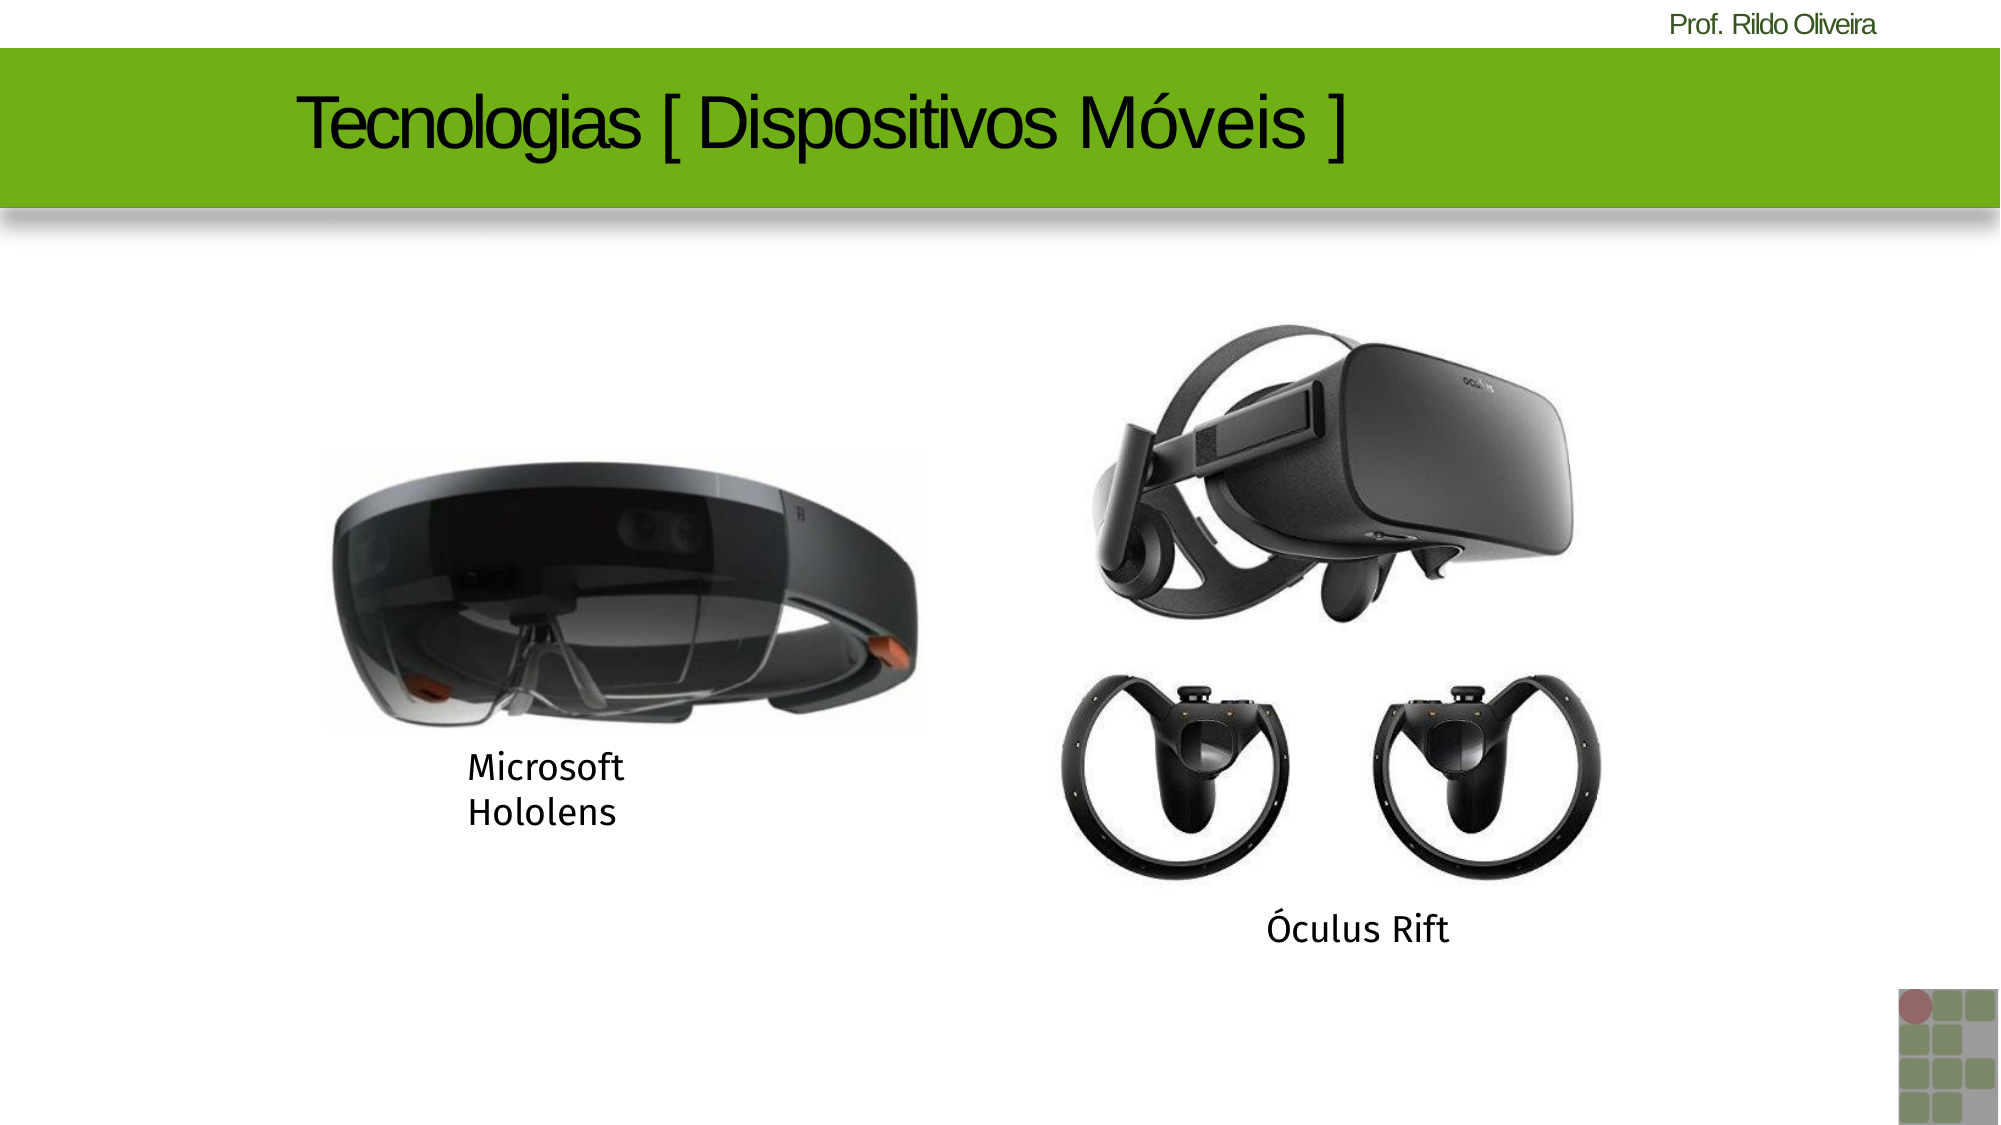

#
Tecnologias [ Dispositivos Móveis ]

Microsoft Hololens
Óculus Rift